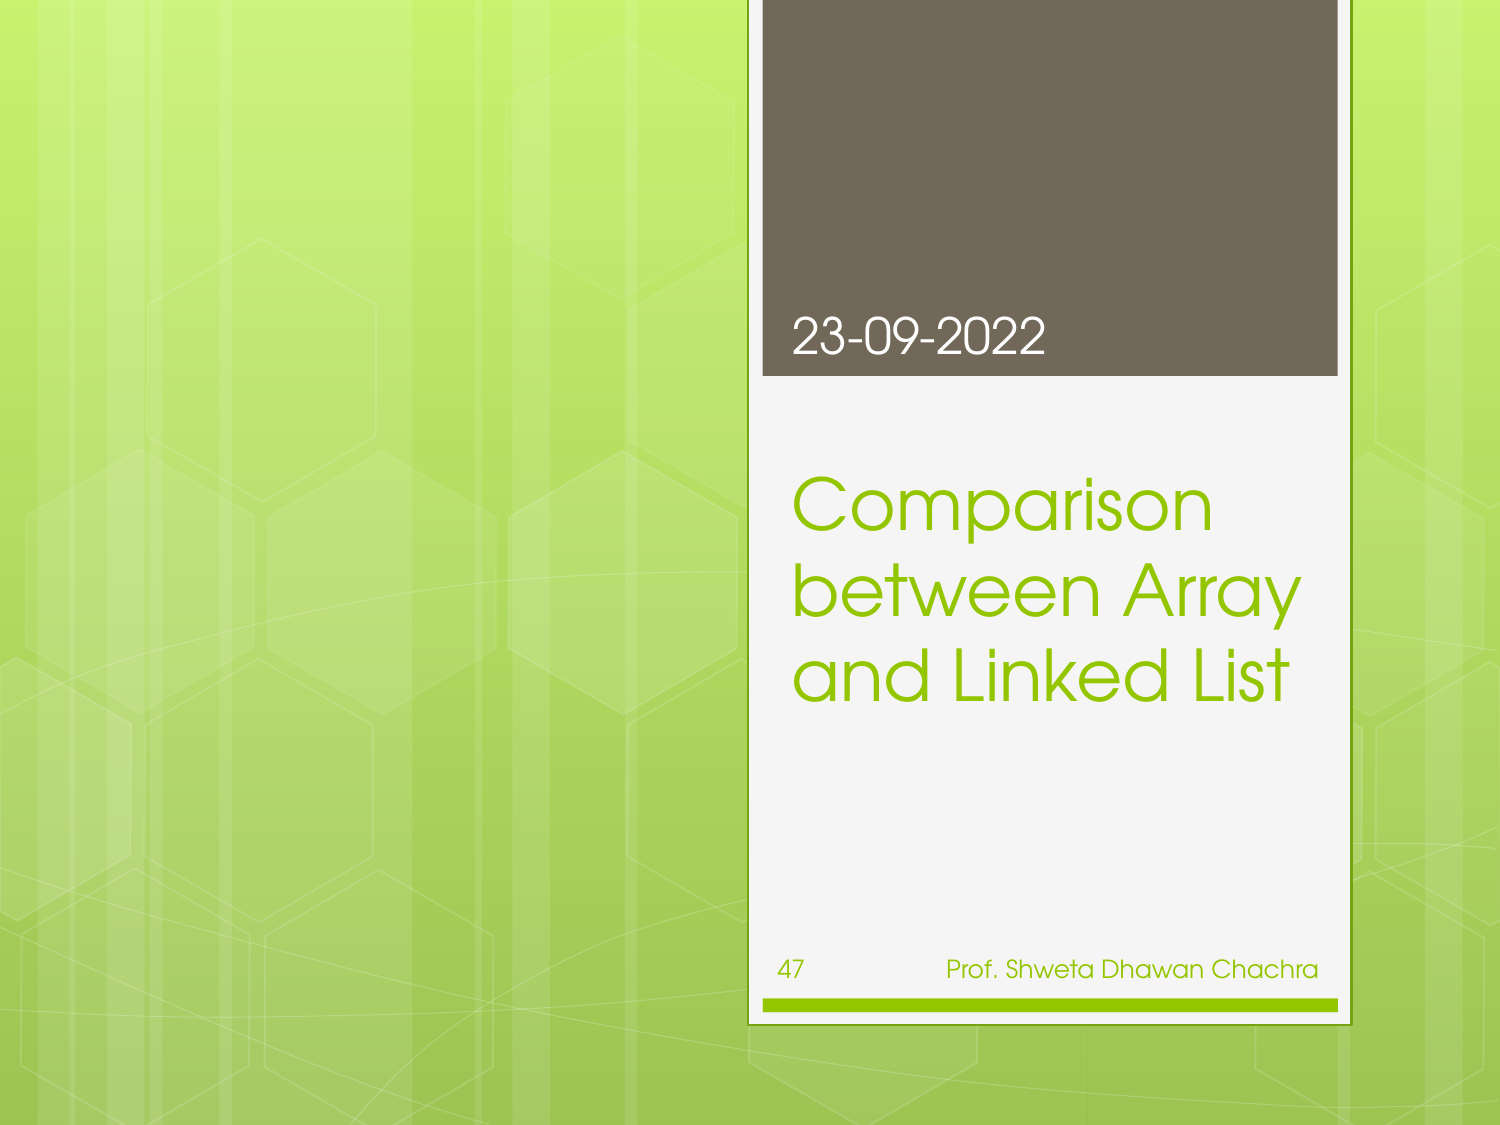

23-09-2022
# Comparison between Array and Linked List

47
Prof. Shweta Dhawan Chachra